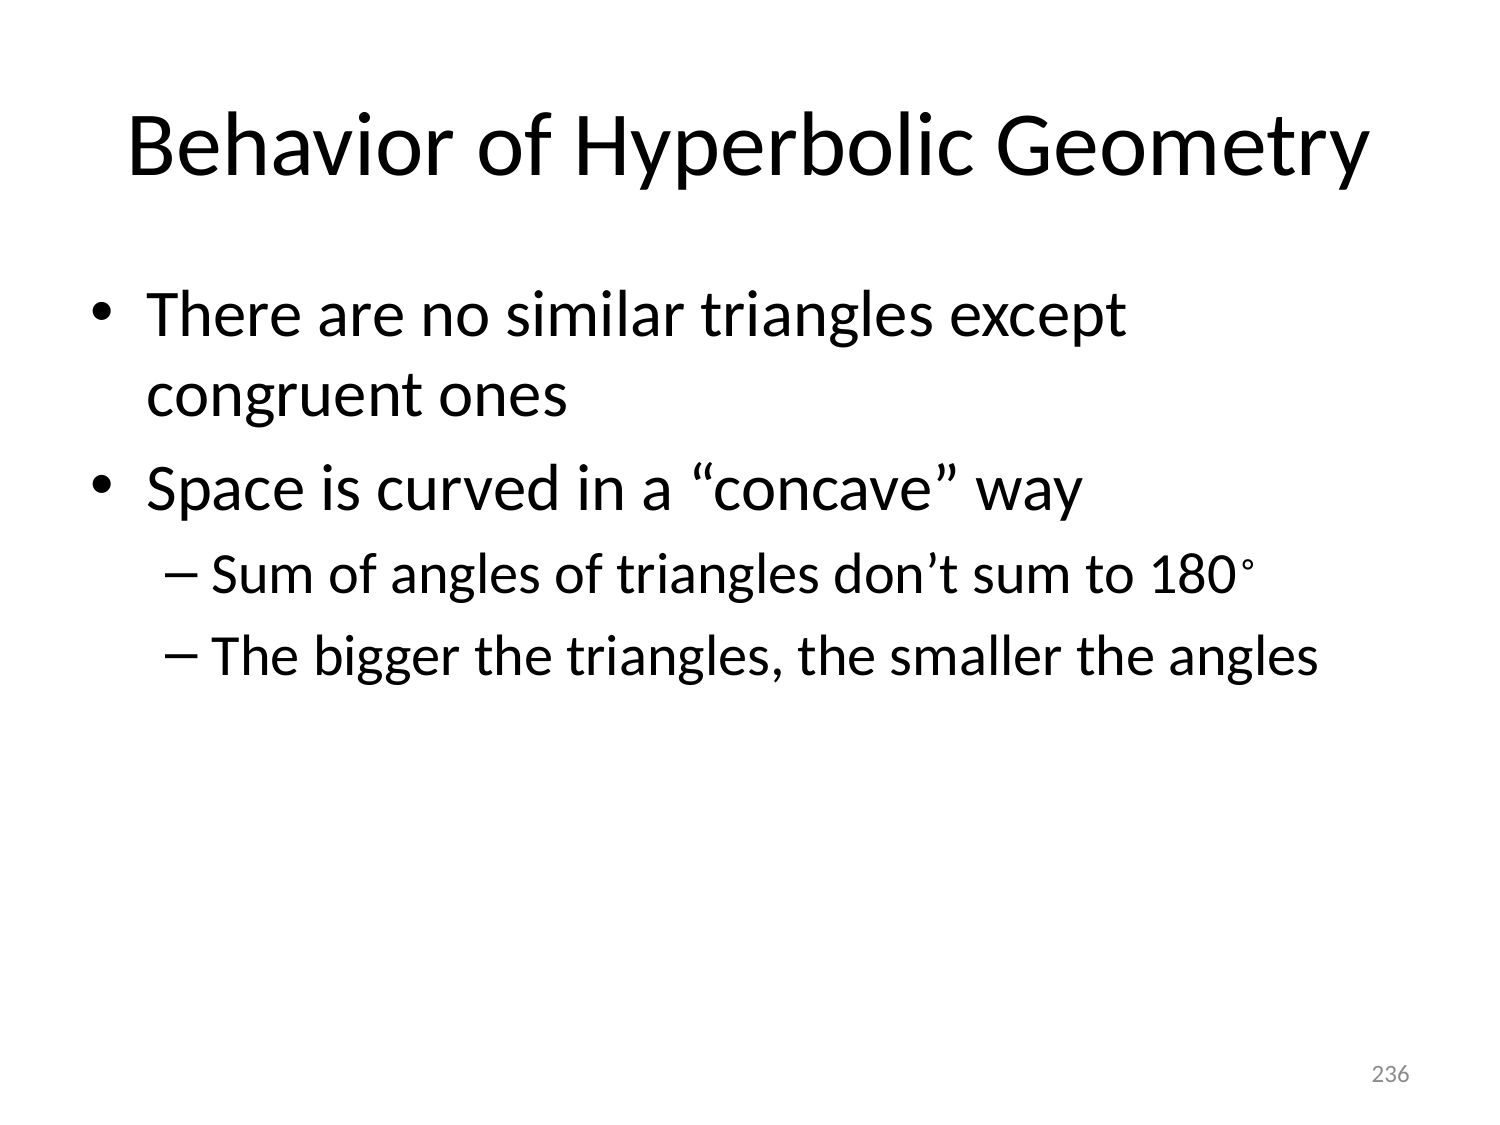

# Behavior of Hyperbolic Geometry
There are no similar triangles except congruent ones
Space is curved in a “concave” way
Sum of angles of triangles don’t sum to 180∘
The bigger the triangles, the smaller the angles
236